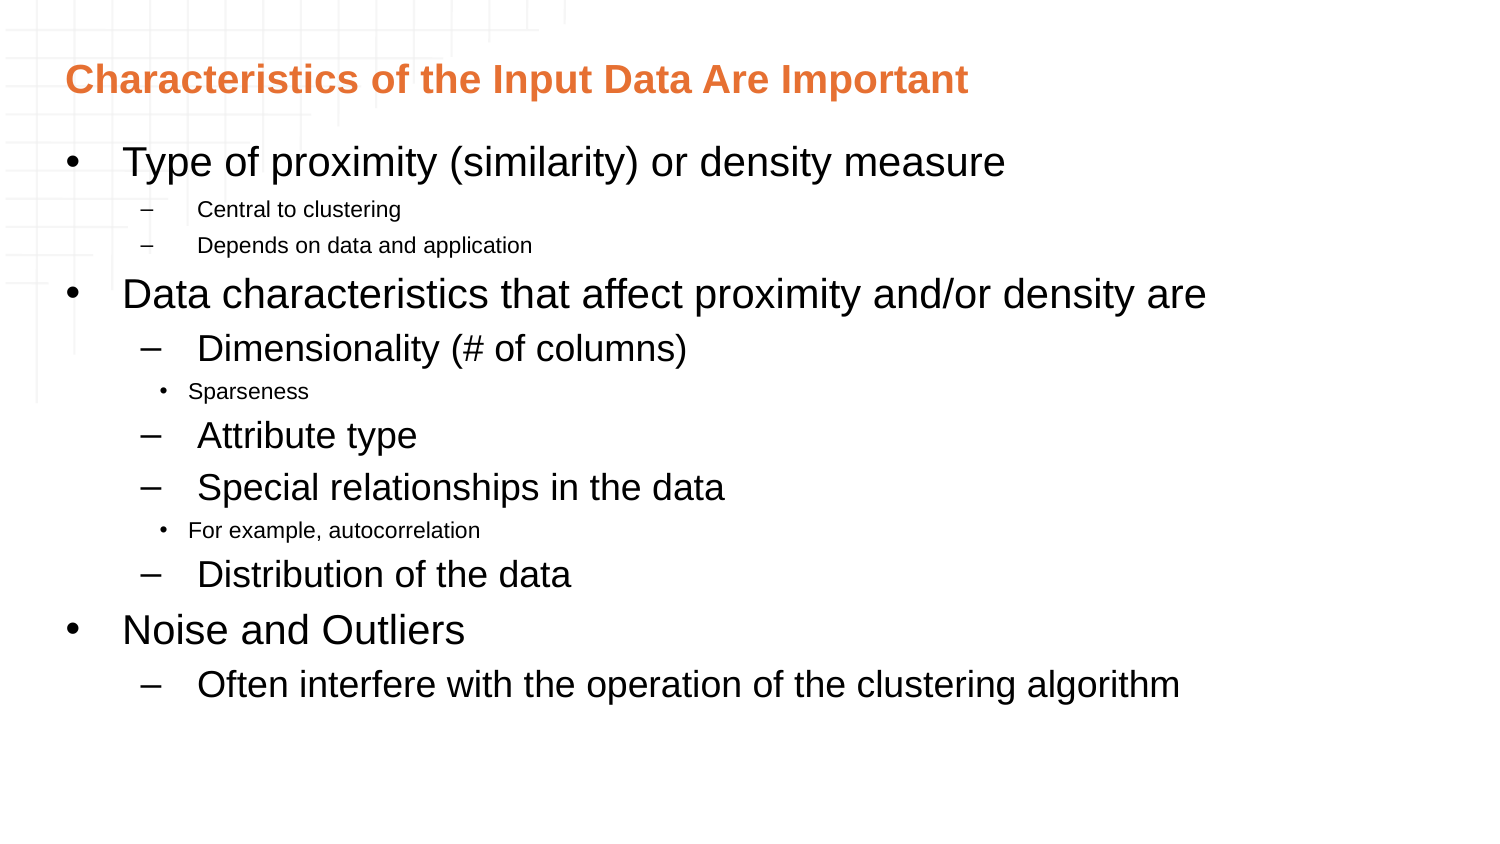

# Characteristics of the Input Data Are Important
Type of proximity (similarity) or density measure
Central to clustering
Depends on data and application
Data characteristics that affect proximity and/or density are
Dimensionality (# of columns)
Sparseness
Attribute type
Special relationships in the data
For example, autocorrelation
Distribution of the data
Noise and Outliers
Often interfere with the operation of the clustering algorithm